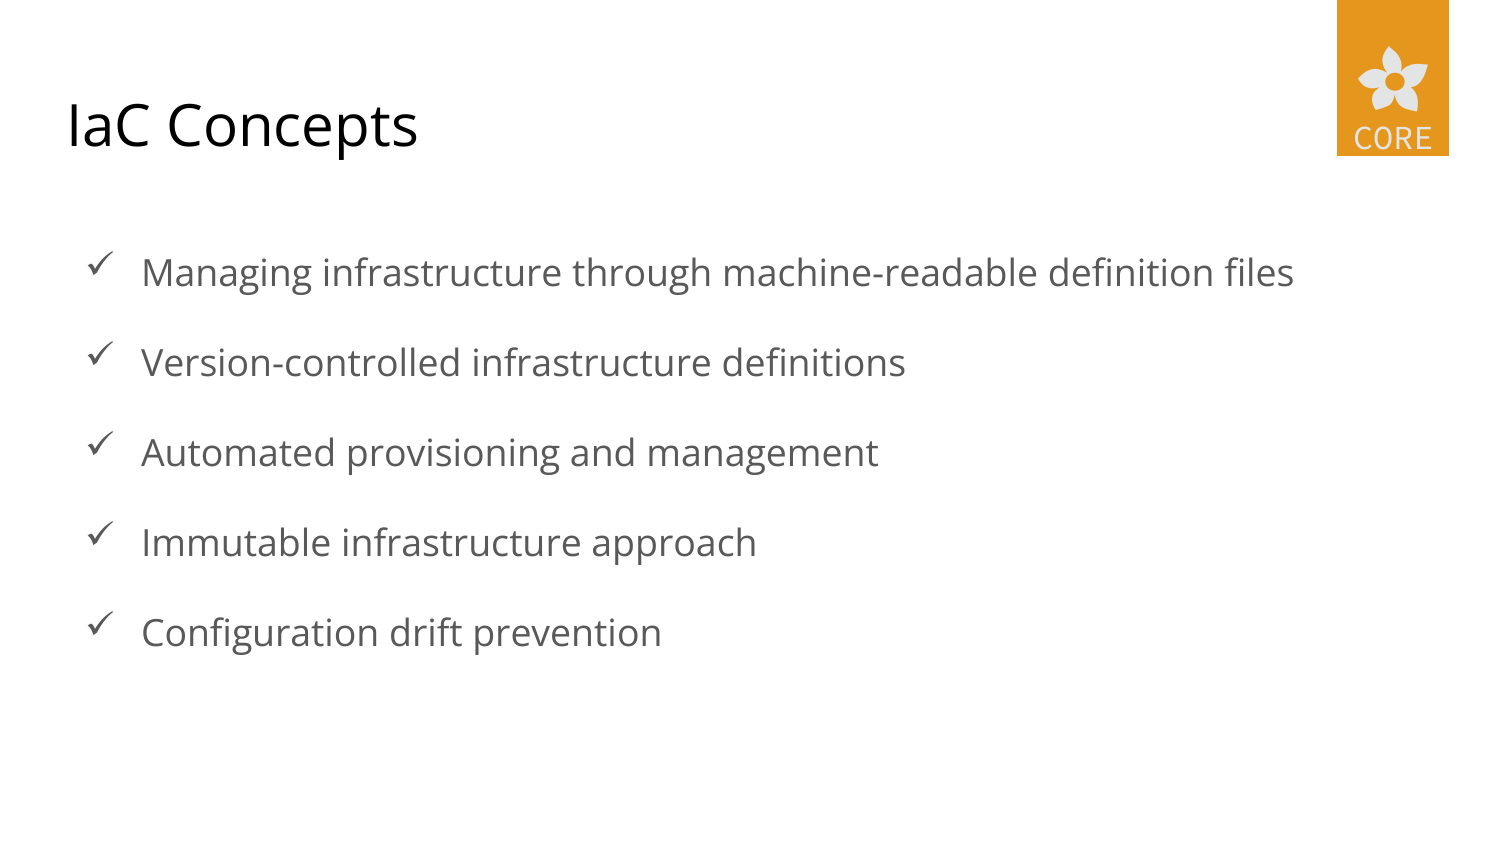

# IaC Concepts
Managing infrastructure through machine-readable definition files
Version-controlled infrastructure definitions
Automated provisioning and management
Immutable infrastructure approach
Configuration drift prevention